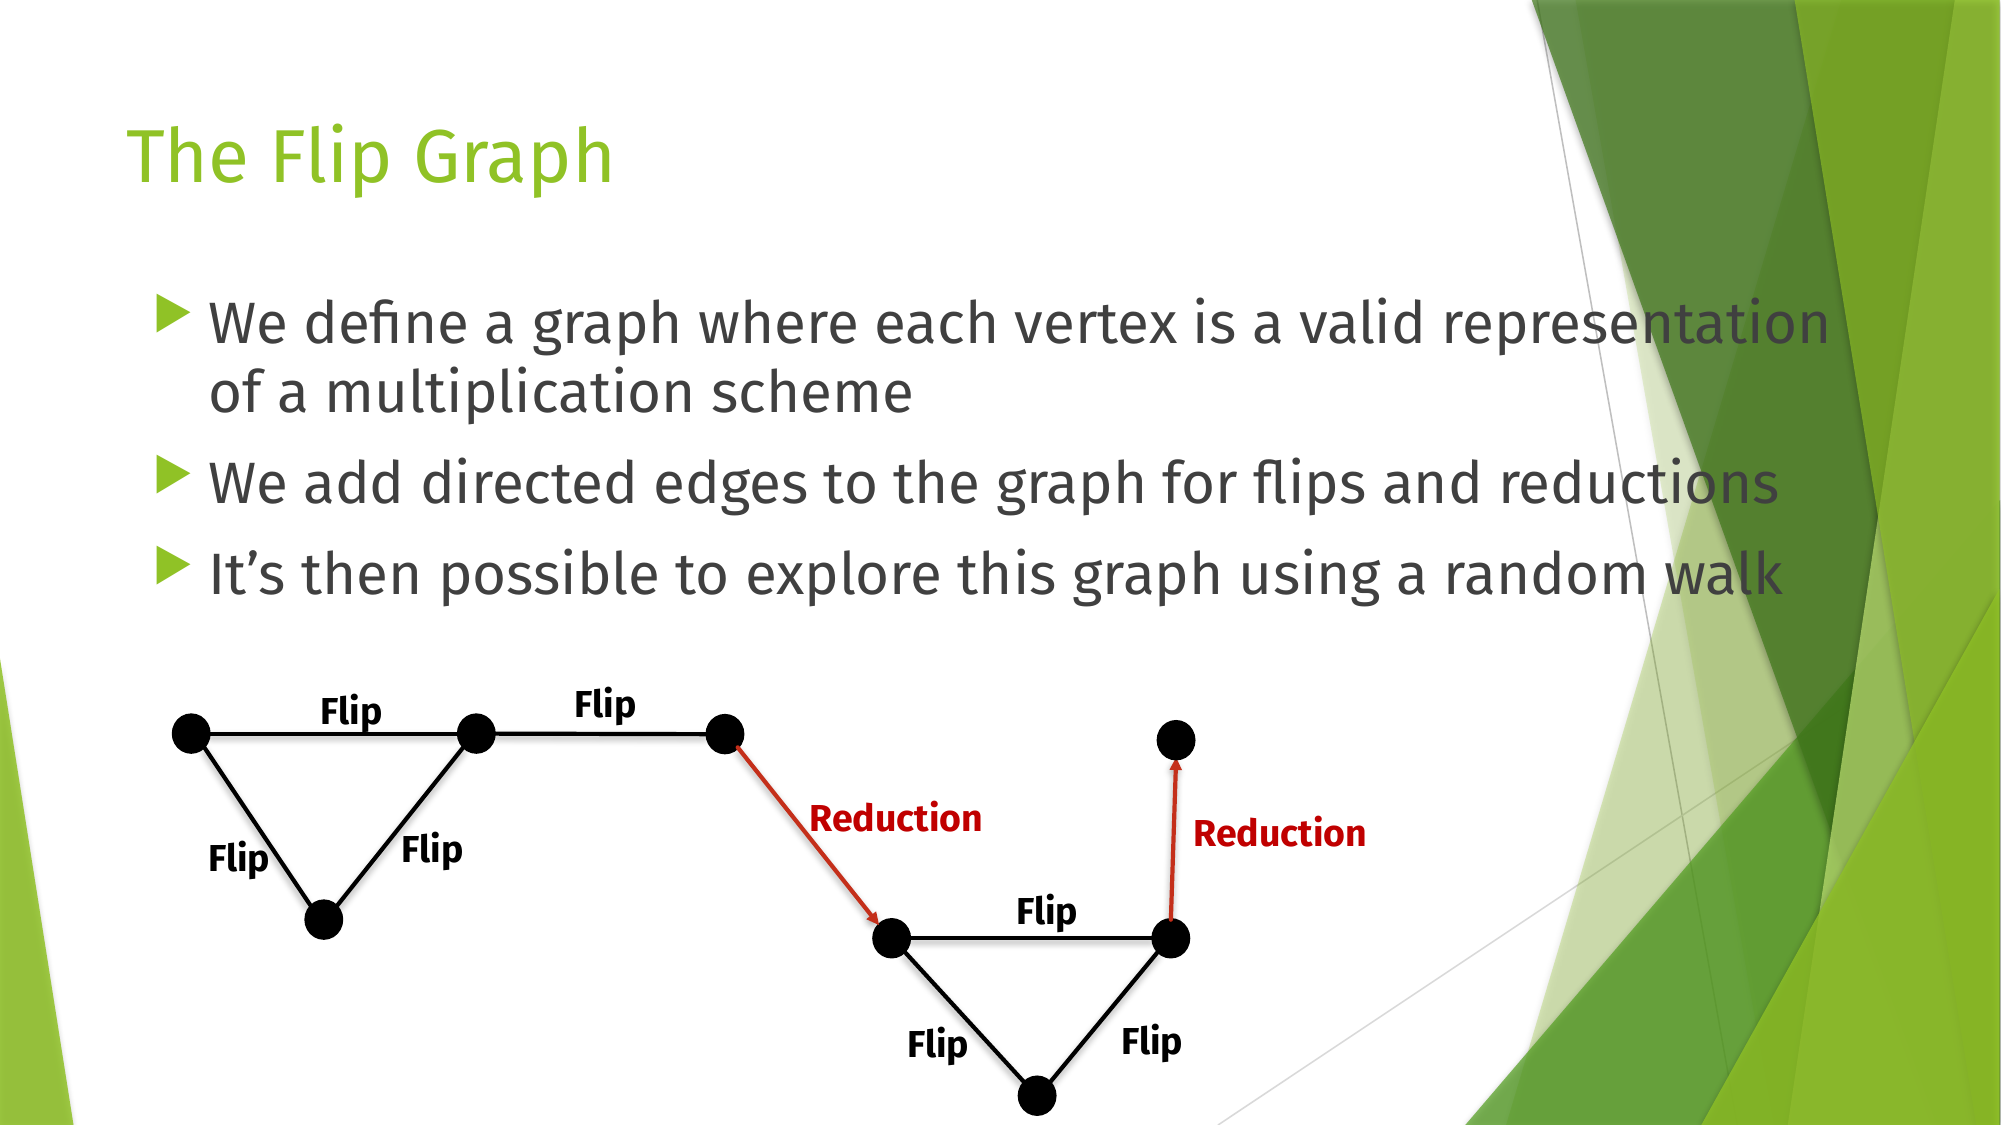

# The Flip Graph
We define a graph where each vertex is a valid representation of a multiplication scheme
We add directed edges to the graph for flips and reductions
It’s then possible to explore this graph using a random walk

Flip
Flip

Reduction
Reduction
Flip
Flip
Flip

Flip
Flip